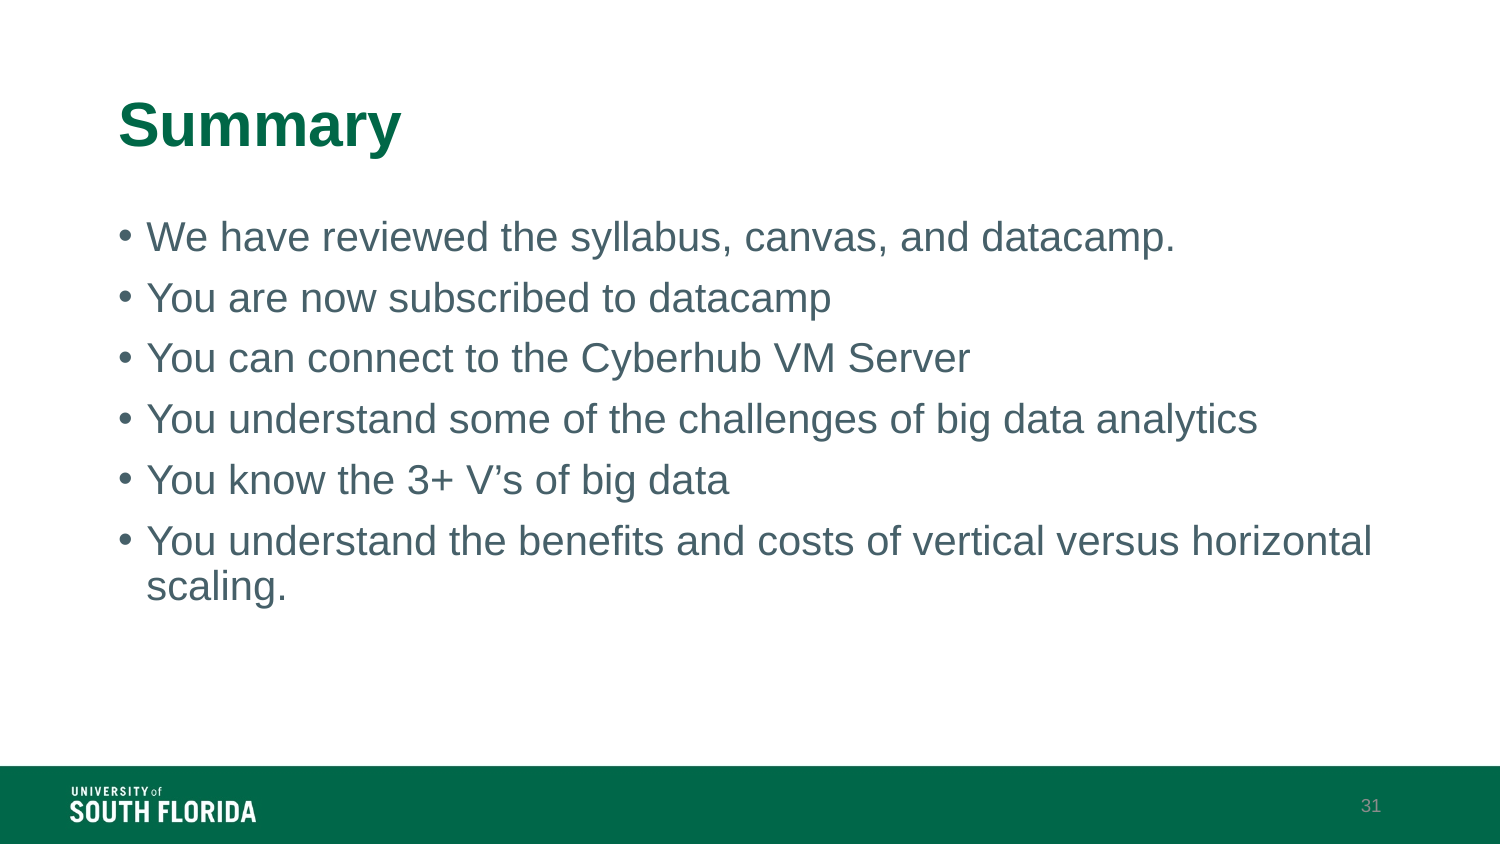

# Summary
We have reviewed the syllabus, canvas, and datacamp.
You are now subscribed to datacamp
You can connect to the Cyberhub VM Server
You understand some of the challenges of big data analytics
You know the 3+ V’s of big data
You understand the benefits and costs of vertical versus horizontal scaling.
31